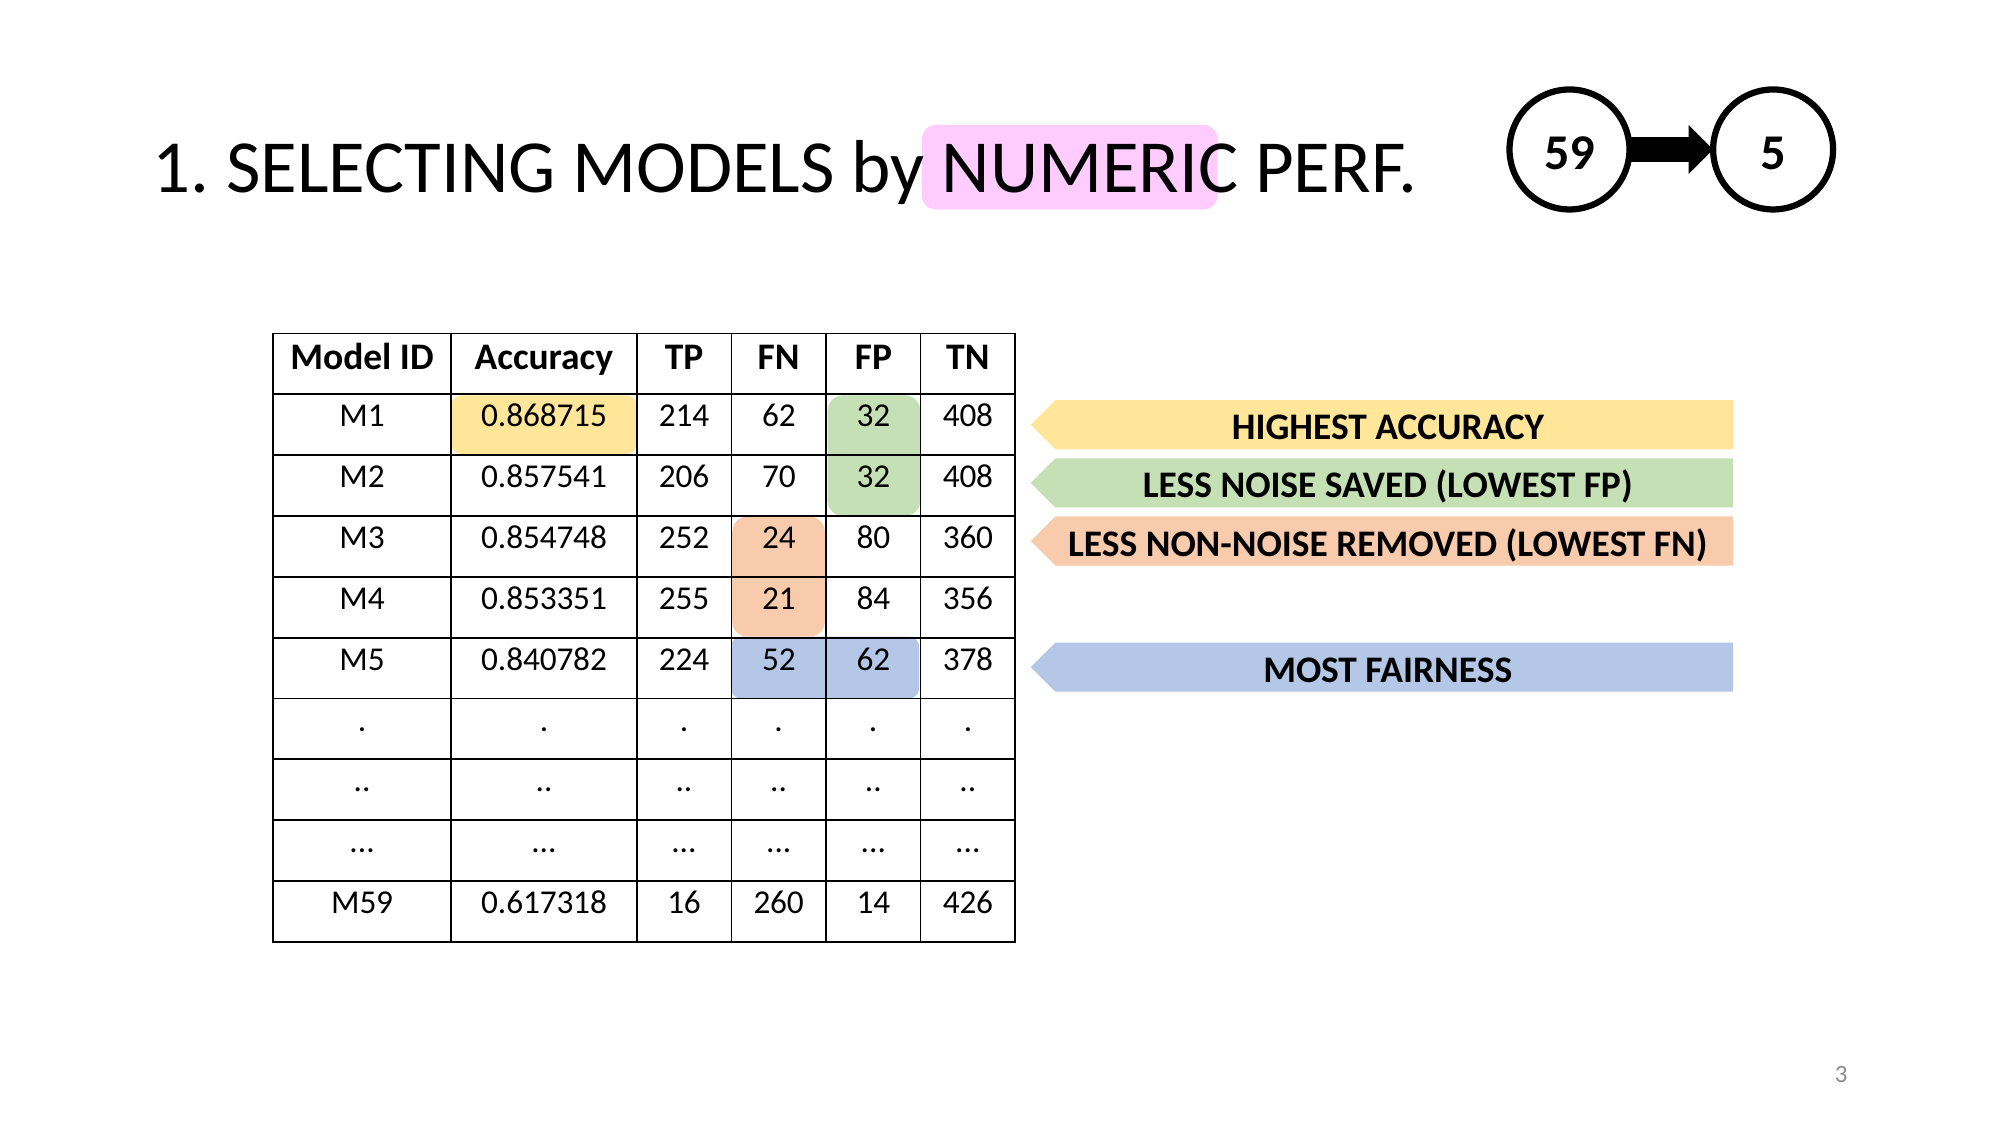

# 1. SELECTING MODELS by NUMERIC PERF.
59
5

| Model ID | Accuracy | TP | FN | FP | TN |
| --- | --- | --- | --- | --- | --- |
| M1 | 0.868715 | 214 | 62 | 32 | 408 |
| M2 | 0.857541 | 206 | 70 | 32 | 408 |
| M3 | 0.854748 | 252 | 24 | 80 | 360 |
| M4 | 0.853351 | 255 | 21 | 84 | 356 |
| M5 | 0.840782 | 224 | 52 | 62 | 378 |
| . | . | . | . | . | . |
| .. | .. | .. | .. | .. | .. |
| ... | ... | ... | ... | ... | ... |
| M59 | 0.617318 | 16 | 260 | 14 | 426 |

HIGHEST ACCURACY
LESS NOISE SAVED (LOWEST FP)
LESS NON-NOISE REMOVED (LOWEST FN)

MOST FAIRNESS
3